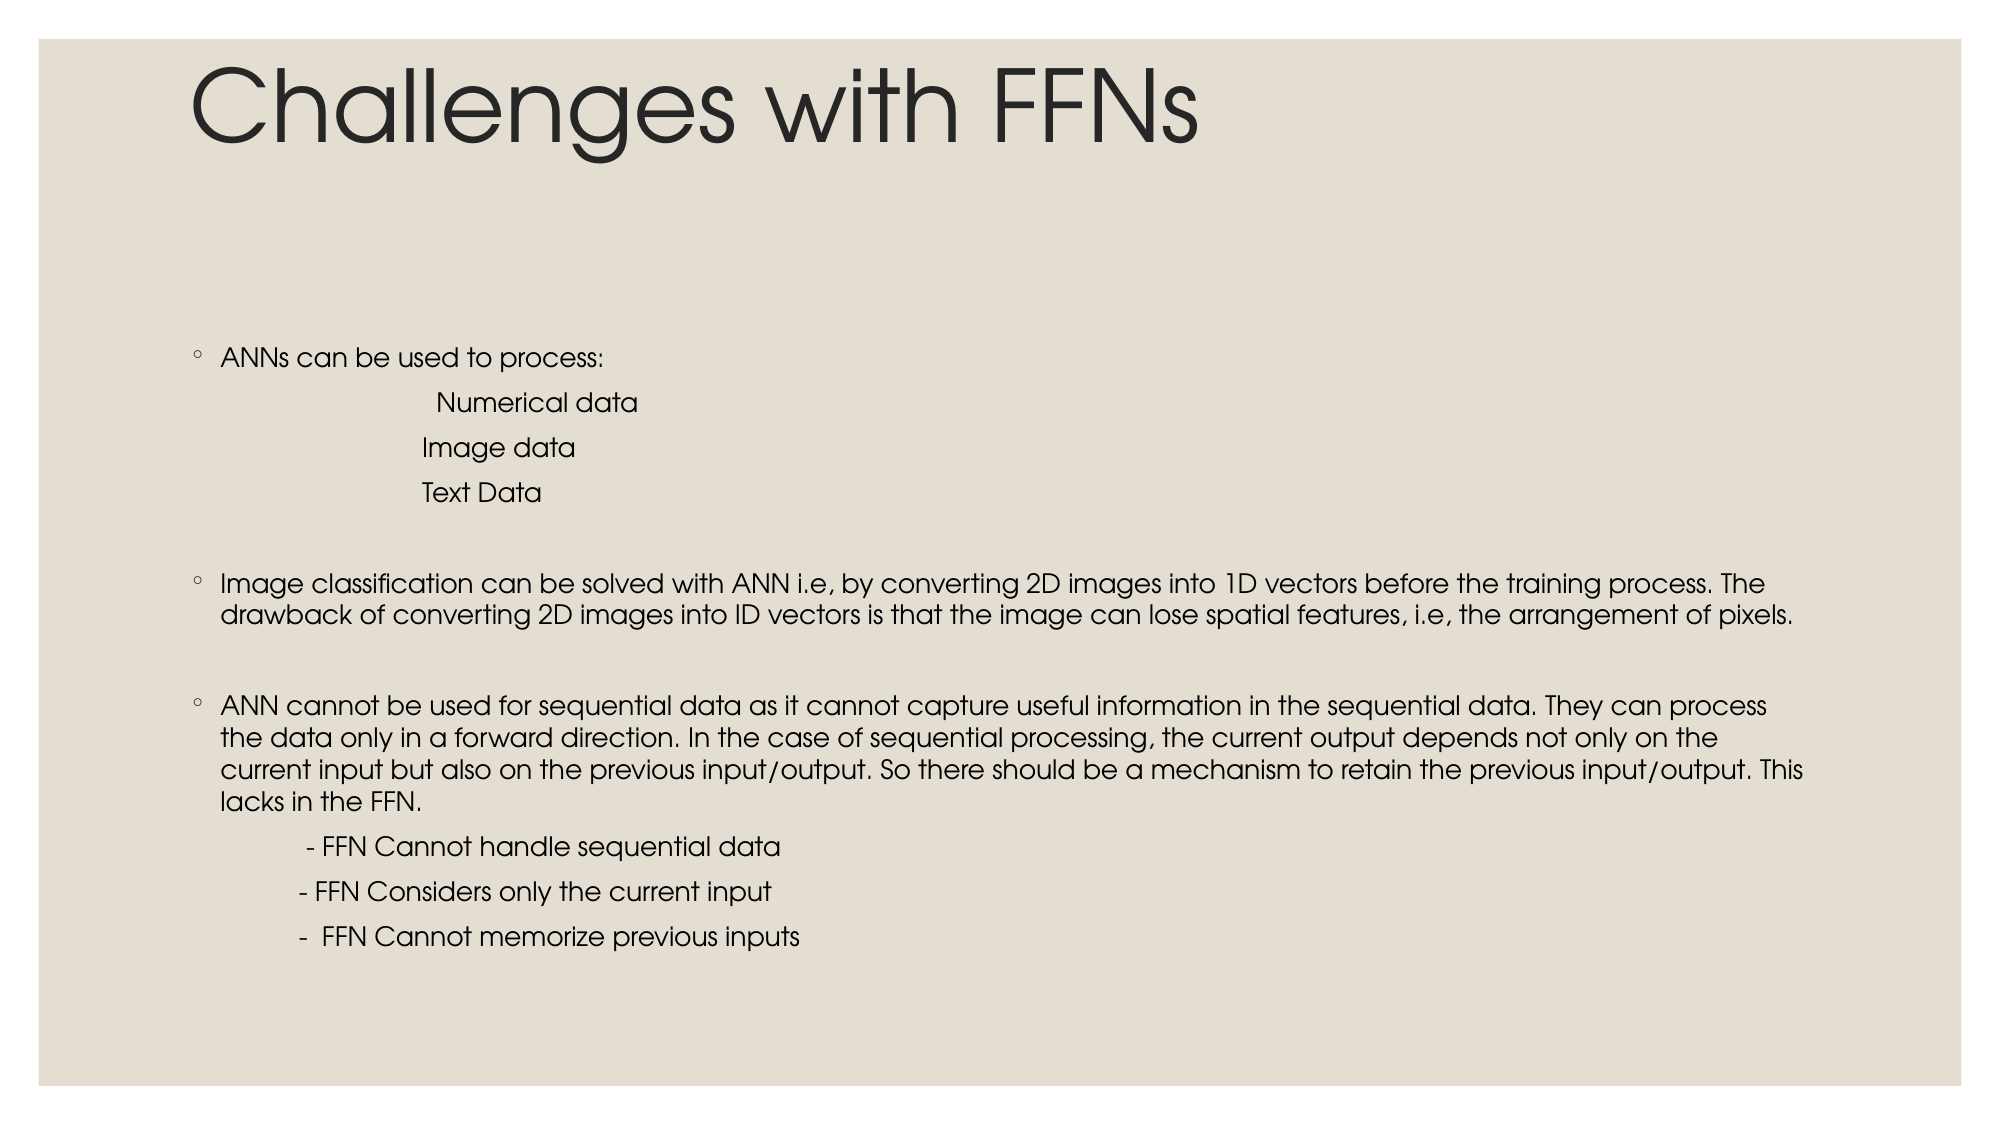

# Challenges with FFNs

ANNs can be used to process:
                                  Numerical data
                                Image data
                                Text Data

Image classification can be solved with ANN i.e, by converting 2D images into 1D vectors before the training process. The drawback of converting 2D images into ID vectors is that the image can lose spatial features, i.e, the arrangement of pixels.

ANN cannot be used for sequential data as it cannot capture useful information in the sequential data. They can process the data only in a forward direction. In the case of sequential processing, the current output depends not only on the current input but also on the previous input/output. So there should be a mechanism to retain the previous input/output. This lacks in the FFN.
                - FFN Cannot handle sequential data
               - FFN Considers only the current input
               -  FFN Cannot memorize previous inputs